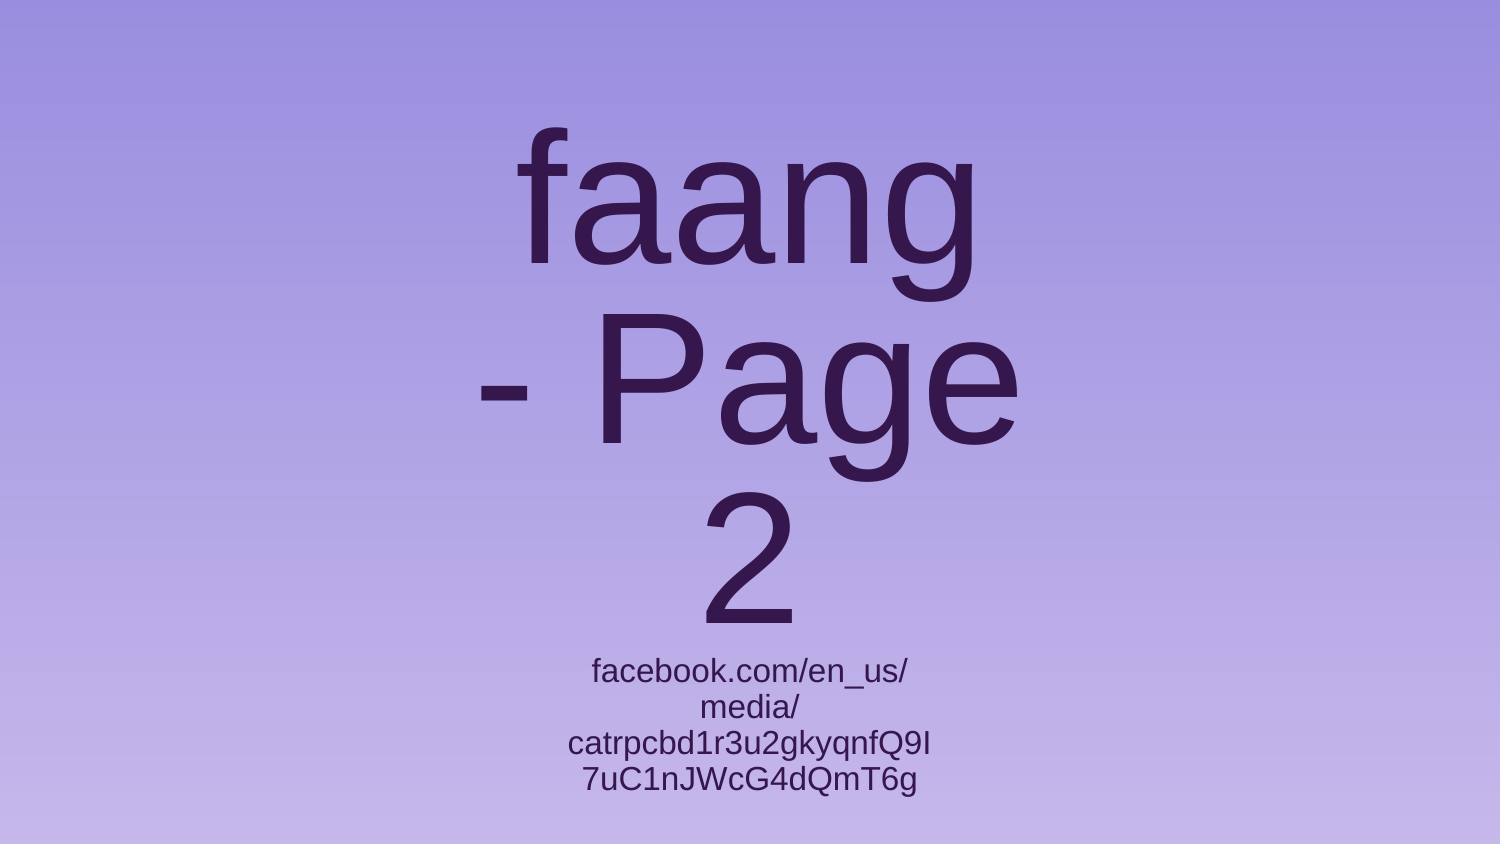

# faang - Page 2
facebook.com/en_us/media/catrpcbd1r3u2gkyqnfQ9I7uC1nJWcG4dQmT6g

https://www.youtube.com/watch?v=KjC9aCx9T-3Q

https://www.youtube.com/watch?v=z5pR2VpXuKbQ